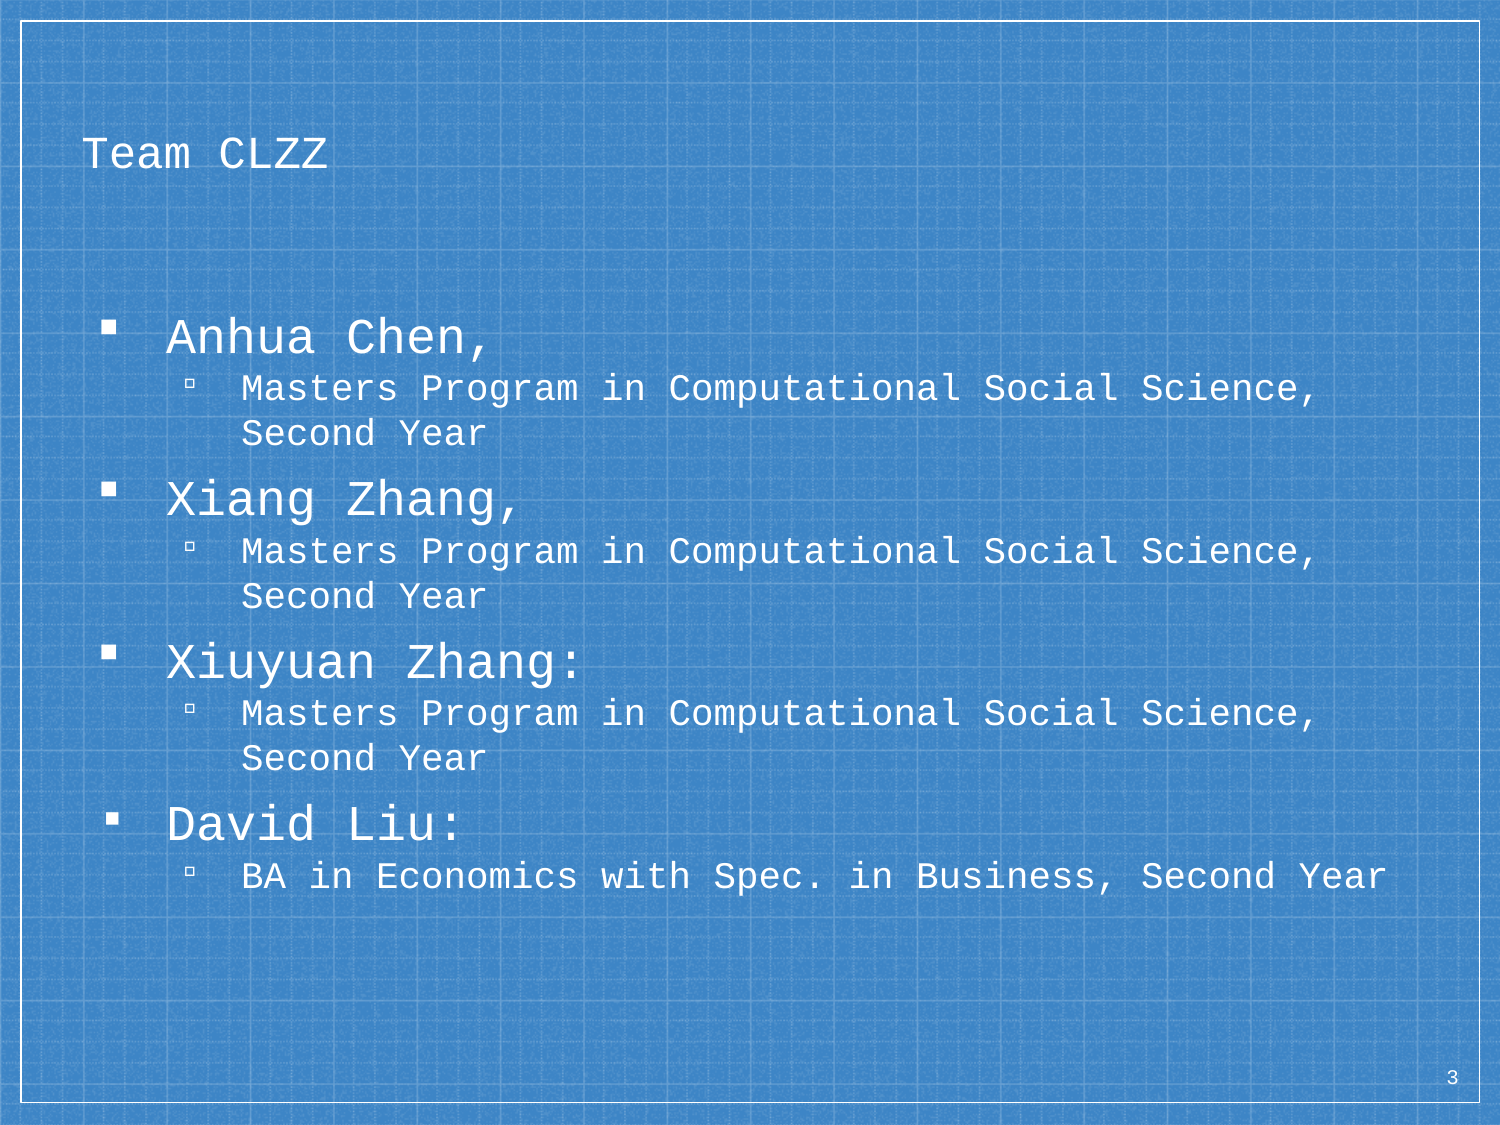

# Team CLZZ
Anhua Chen,
Masters Program in Computational Social Science, Second Year
Xiang Zhang,
Masters Program in Computational Social Science, Second Year
Xiuyuan Zhang:
Masters Program in Computational Social Science, Second Year
David Liu:
BA in Economics with Spec. in Business, Second Year

3